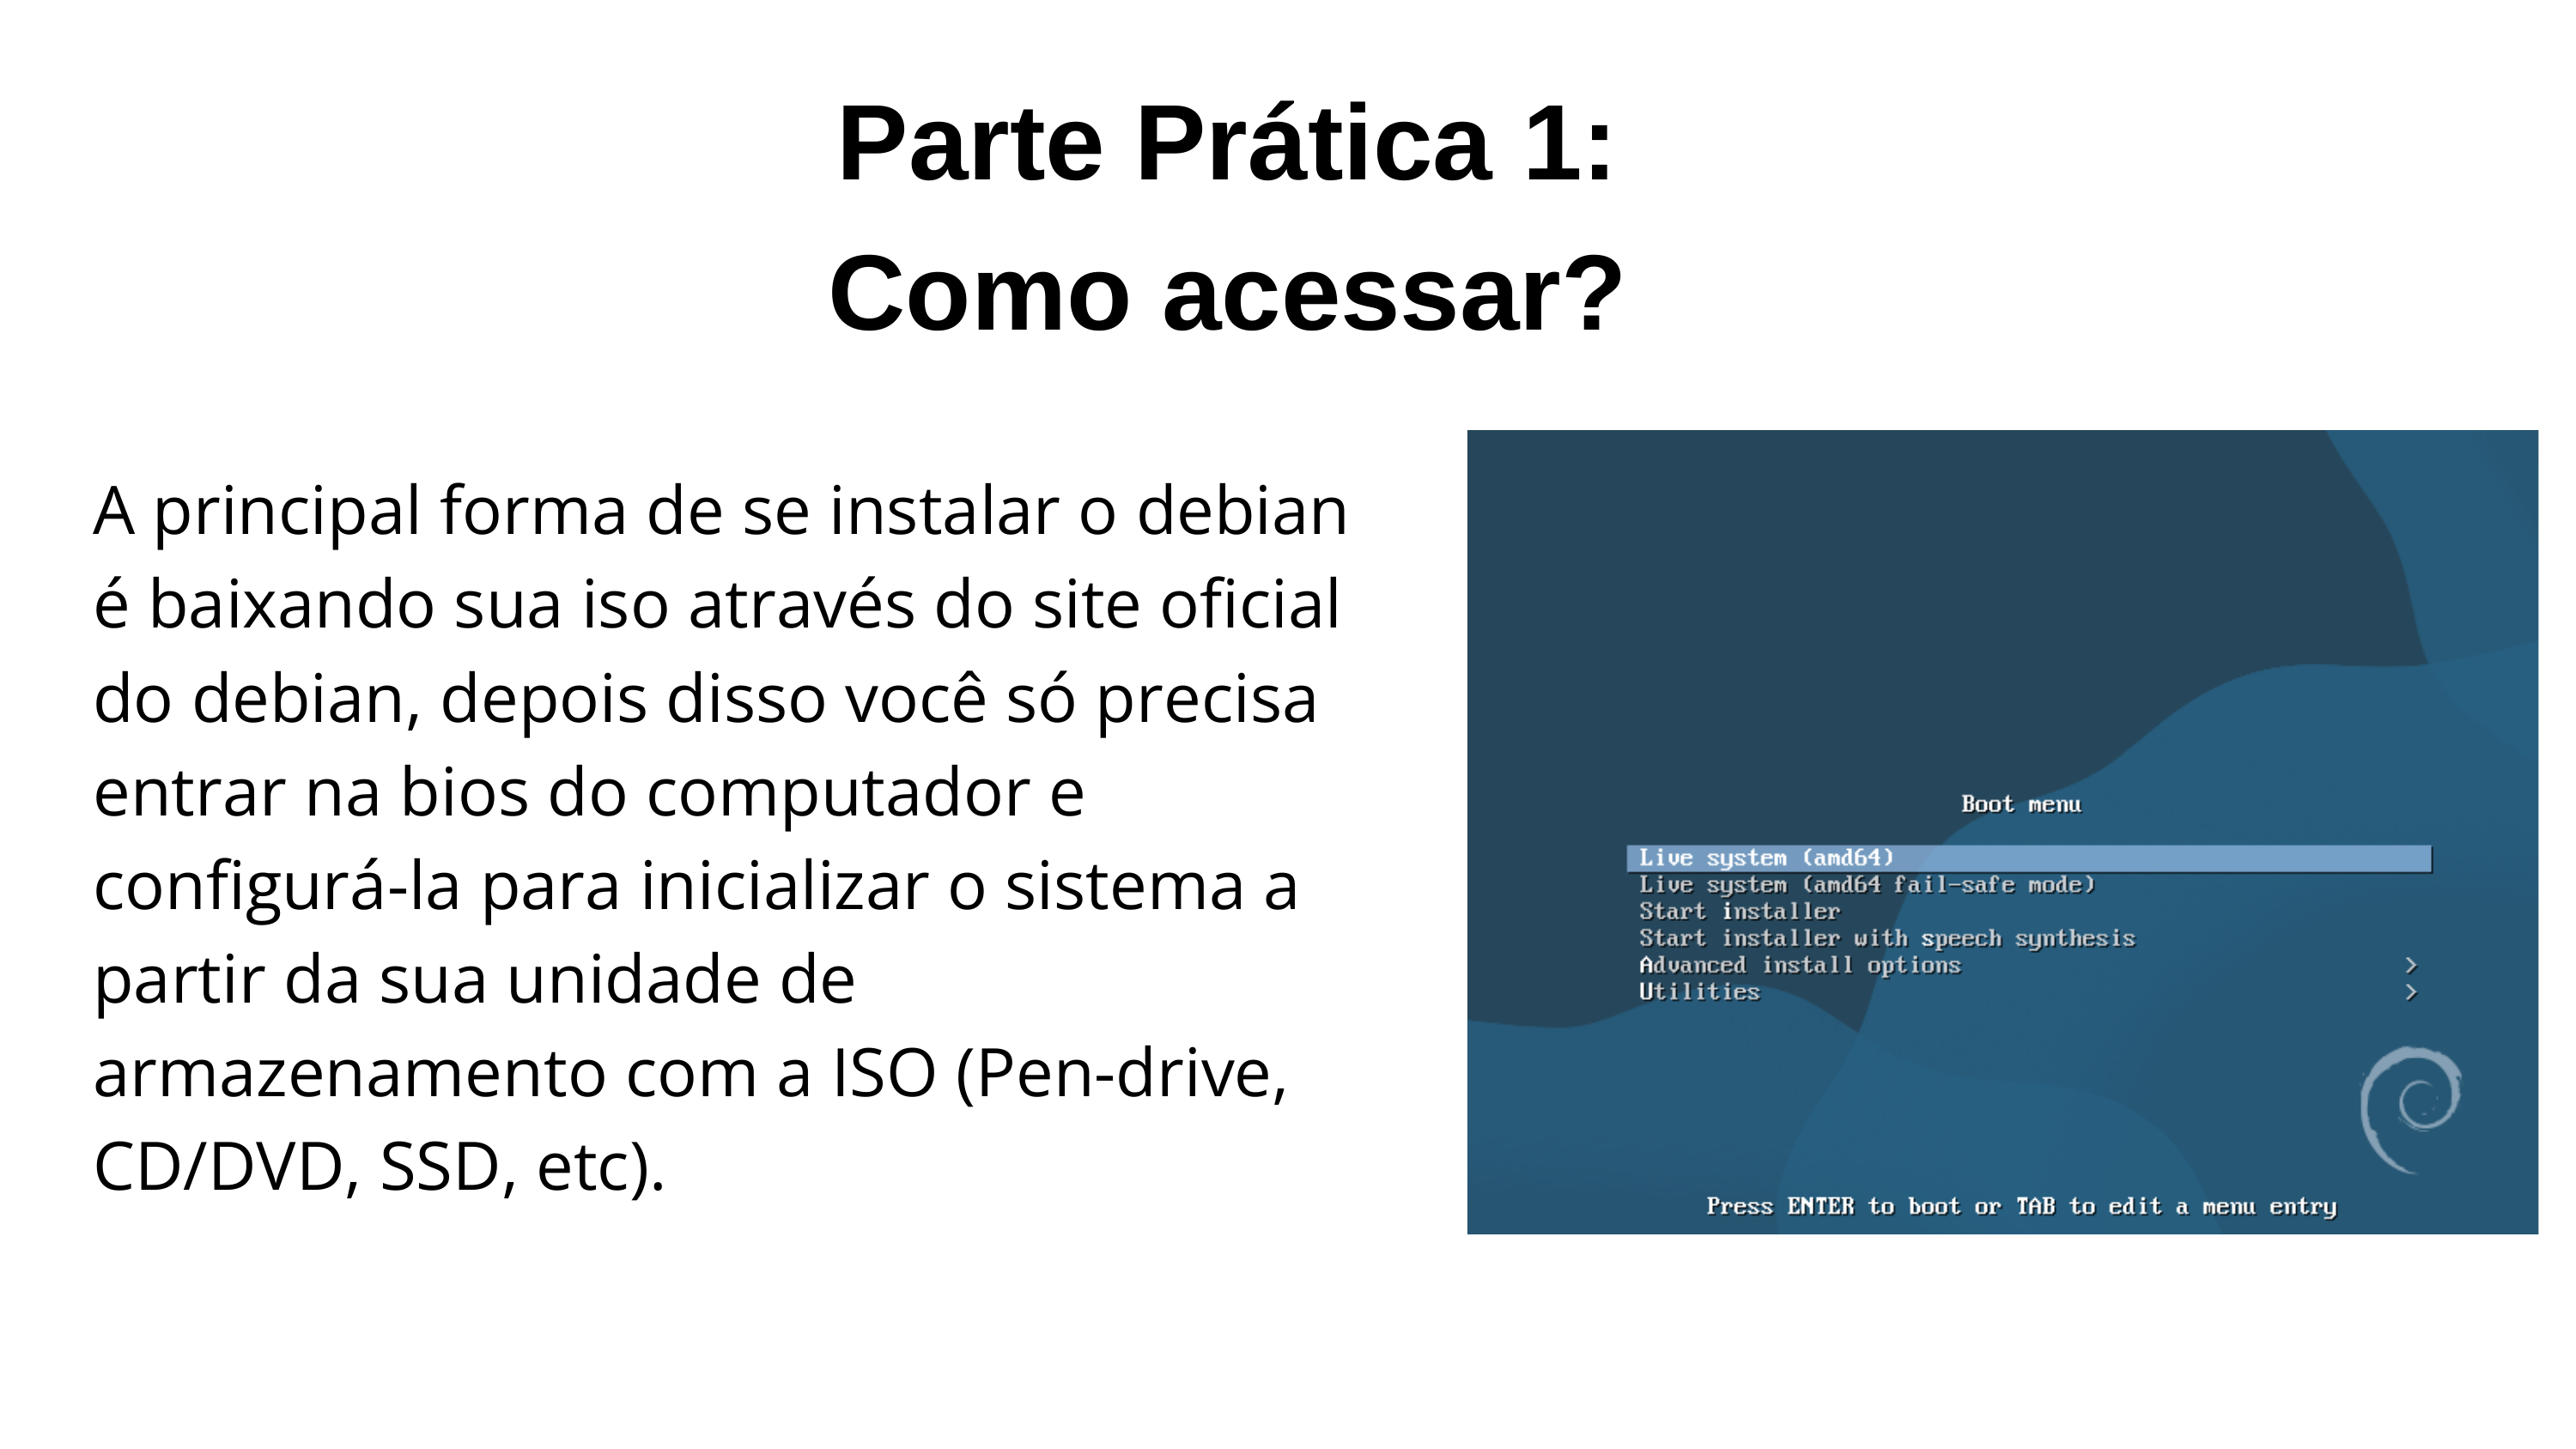

Parte Prática 1:
Como acessar?

A principal forma de se instalar o debian é baixando sua iso através do site oficial do debian, depois disso você só precisa entrar na bios do computador e configurá-la para inicializar o sistema a partir da sua unidade de armazenamento com a ISO (Pen-drive, CD/DVD, SSD, etc).